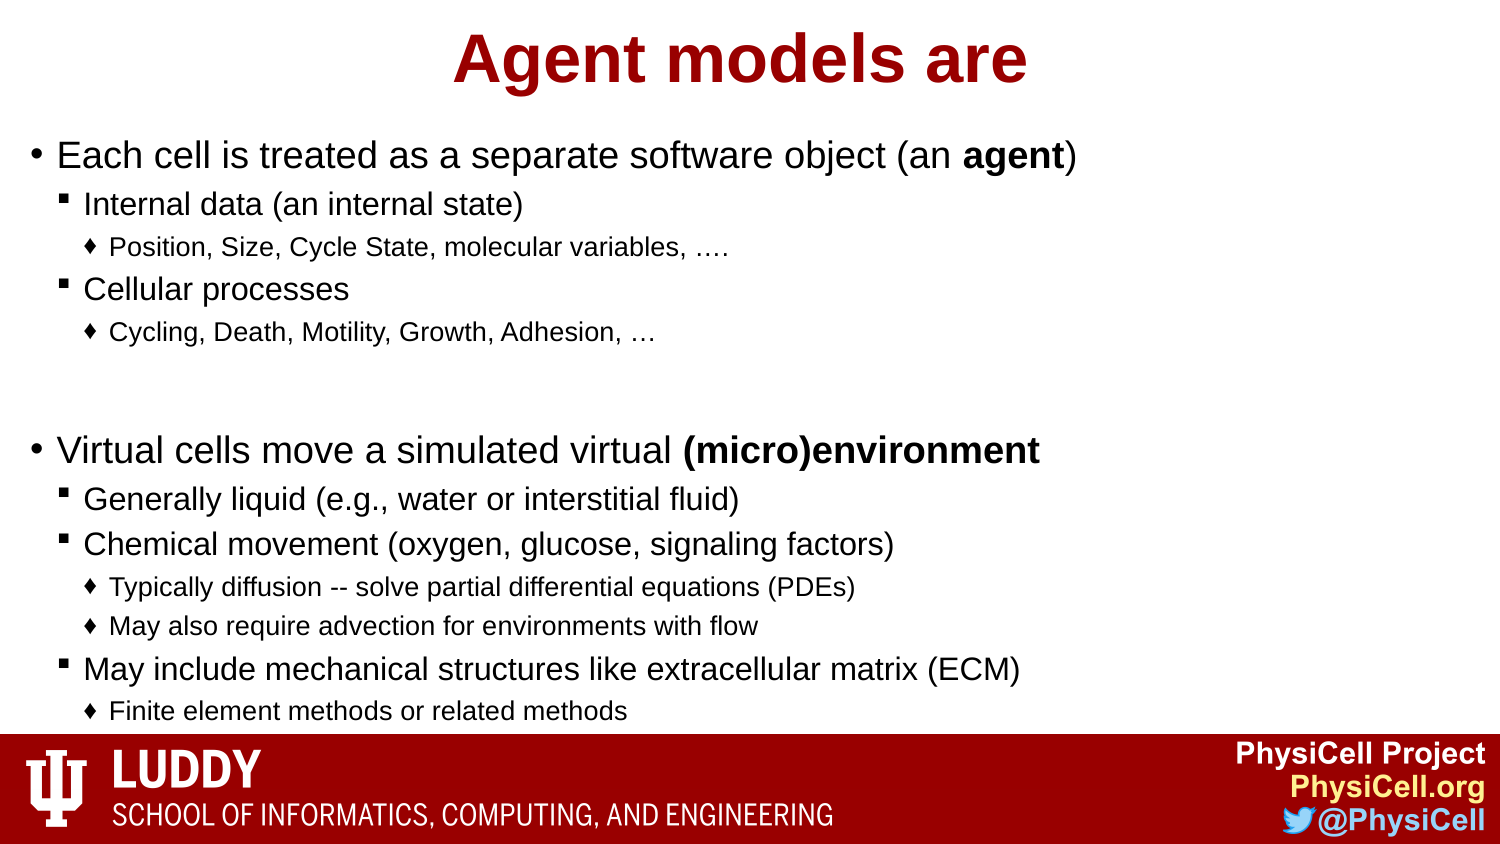

# Agent models are
Each cell is treated as a separate software object (an agent)
Internal data (an internal state)
Position, Size, Cycle State, molecular variables, ….
Cellular processes
Cycling, Death, Motility, Growth, Adhesion, …

Virtual cells move a simulated virtual (micro)environment
Generally liquid (e.g., water or interstitial fluid)
Chemical movement (oxygen, glucose, signaling factors)
Typically diffusion -- solve partial differential equations (PDEs)
May also require advection for environments with flow
May include mechanical structures like extracellular matrix (ECM)
Finite element methods or related methods